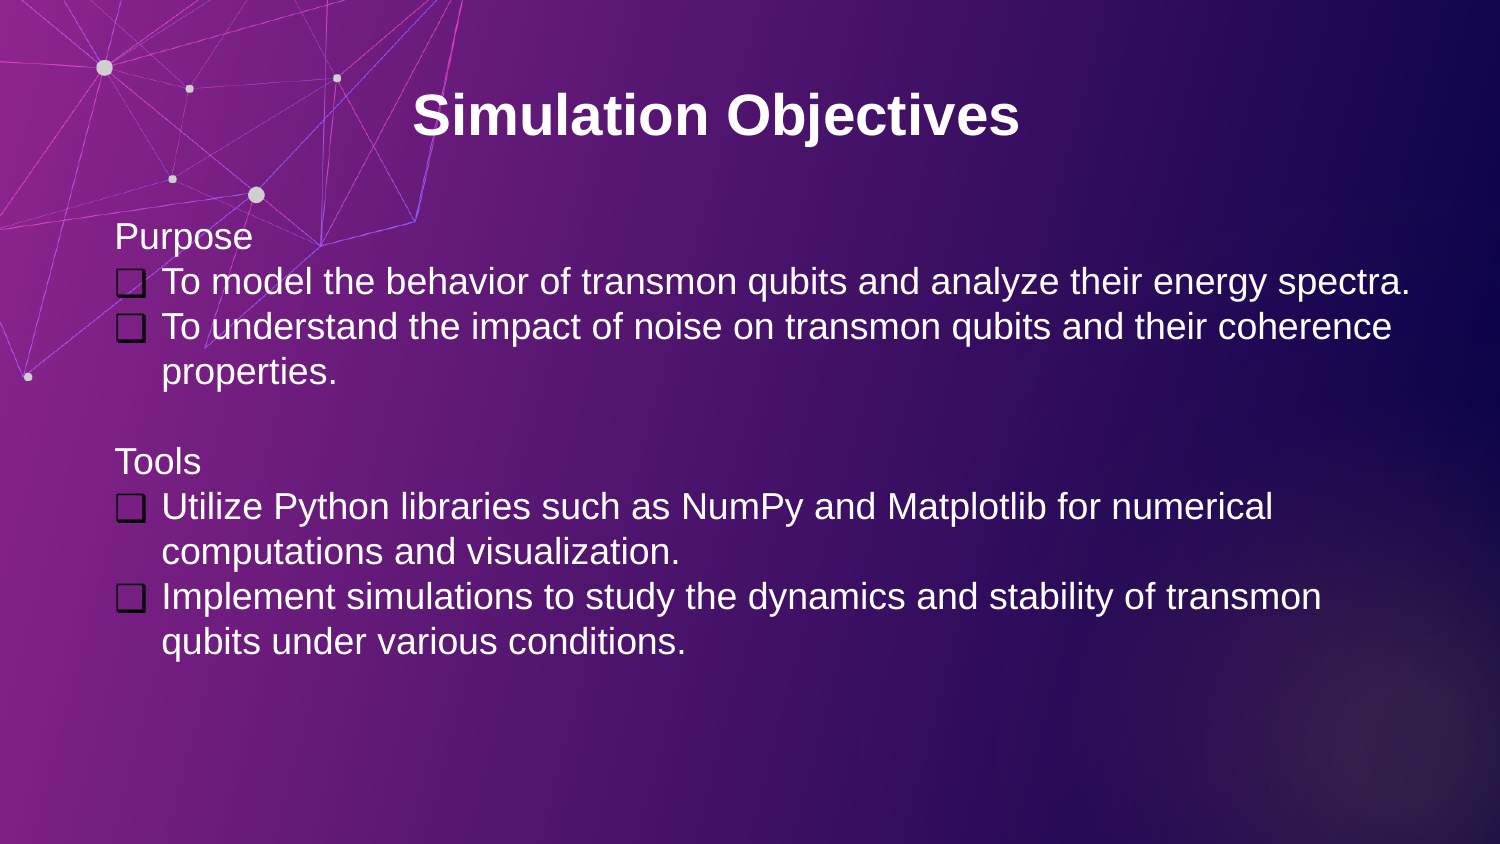

Simulation Objectives
Purpose
To model the behavior of transmon qubits and analyze their energy spectra.
To understand the impact of noise on transmon qubits and their coherence properties.

Tools
Utilize Python libraries such as NumPy and Matplotlib for numerical computations and visualization.
Implement simulations to study the dynamics and stability of transmon qubits under various conditions.